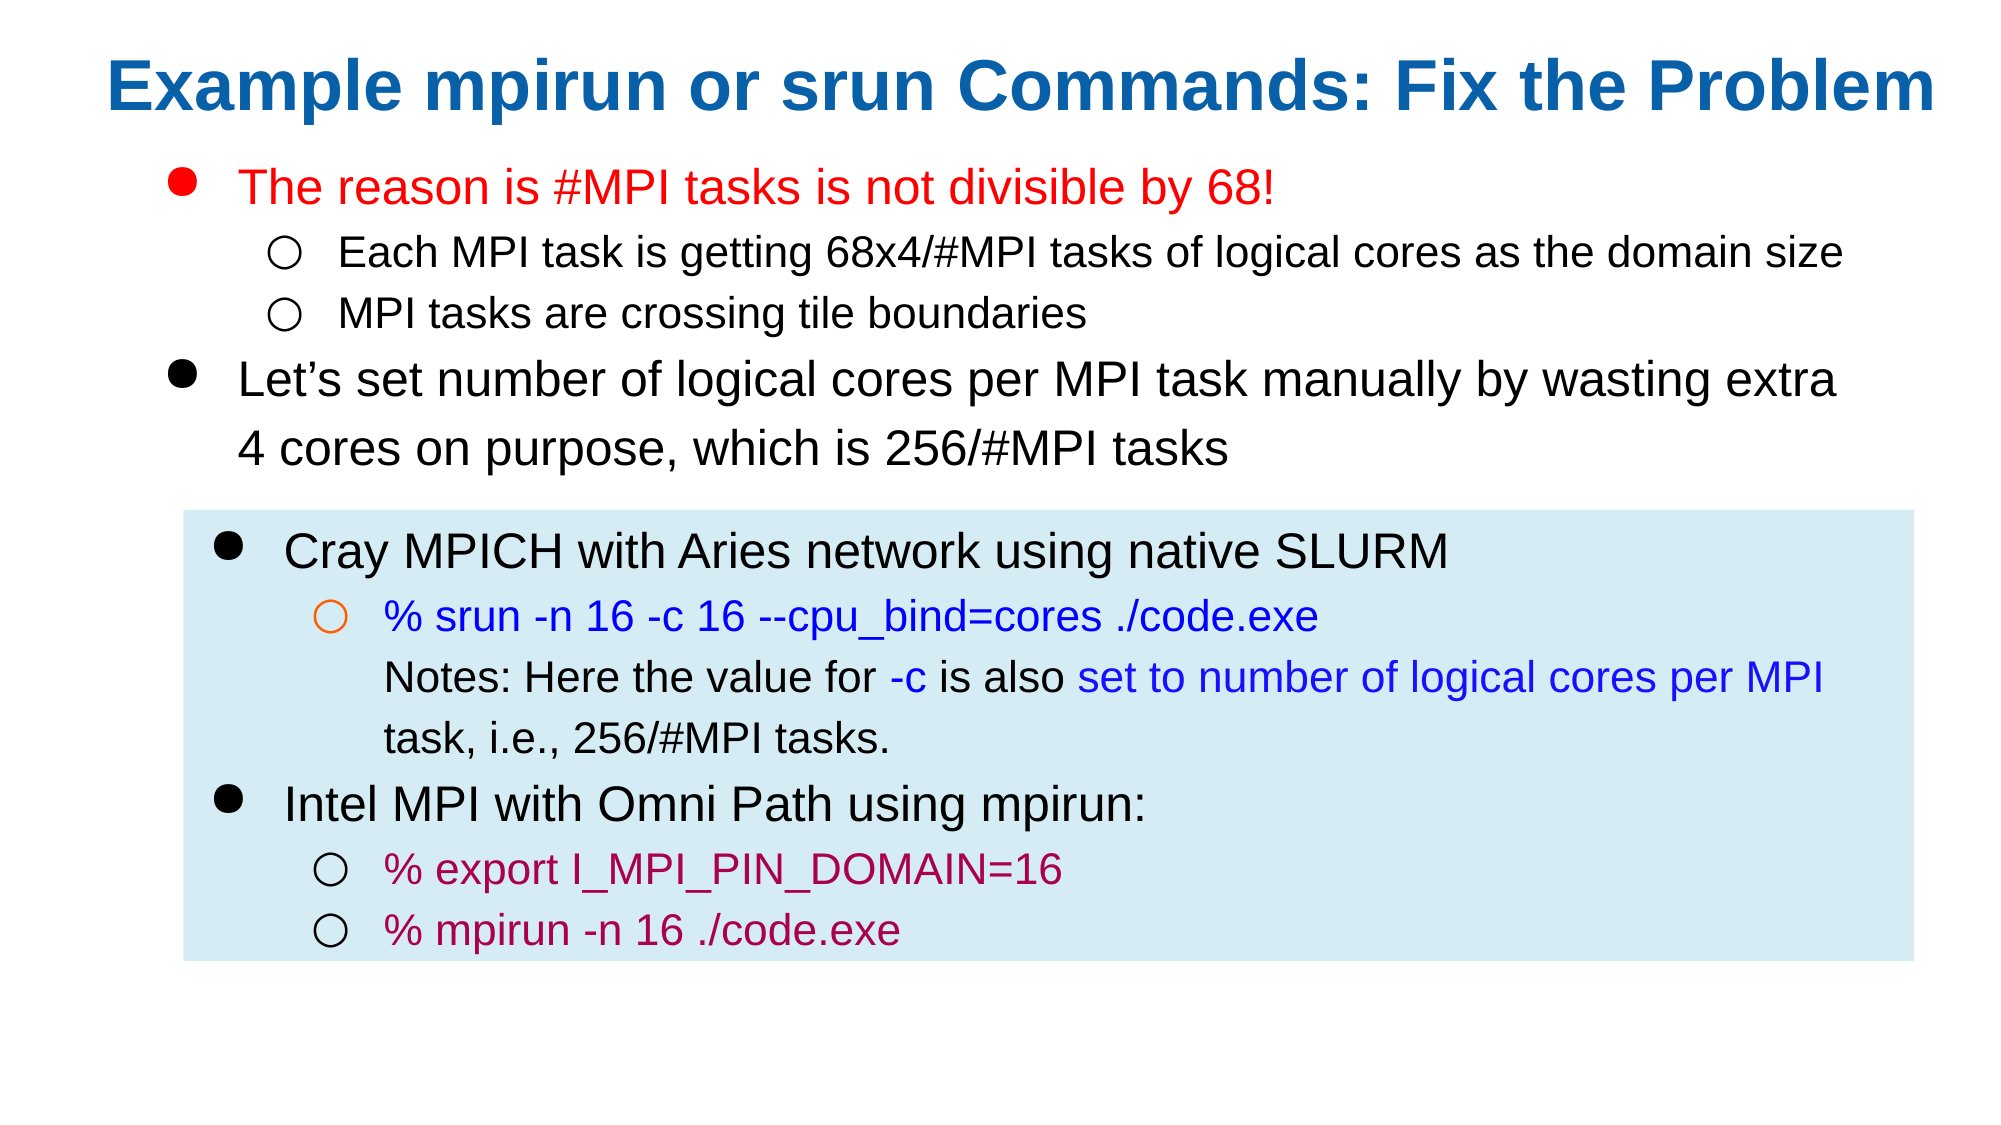

# Example mpirun or srun Commands: Fix the Problem
The reason is #MPI tasks is not divisible by 68!
Each MPI task is getting 68x4/#MPI tasks of logical cores as the domain size
MPI tasks are crossing tile boundaries
Let’s set number of logical cores per MPI task manually by wasting extra 4 cores on purpose, which is 256/#MPI tasks

Cray MPICH with Aries network using native SLURM
% srun -n 16 -c 16 --cpu_bind=cores ./code.exe
Notes: Here the value for -c is also set to number of logical cores per MPI task, i.e., 256/#MPI tasks.
Intel MPI with Omni Path using mpirun:
% export I_MPI_PIN_DOMAIN=16
% mpirun -n 16 ./code.exe